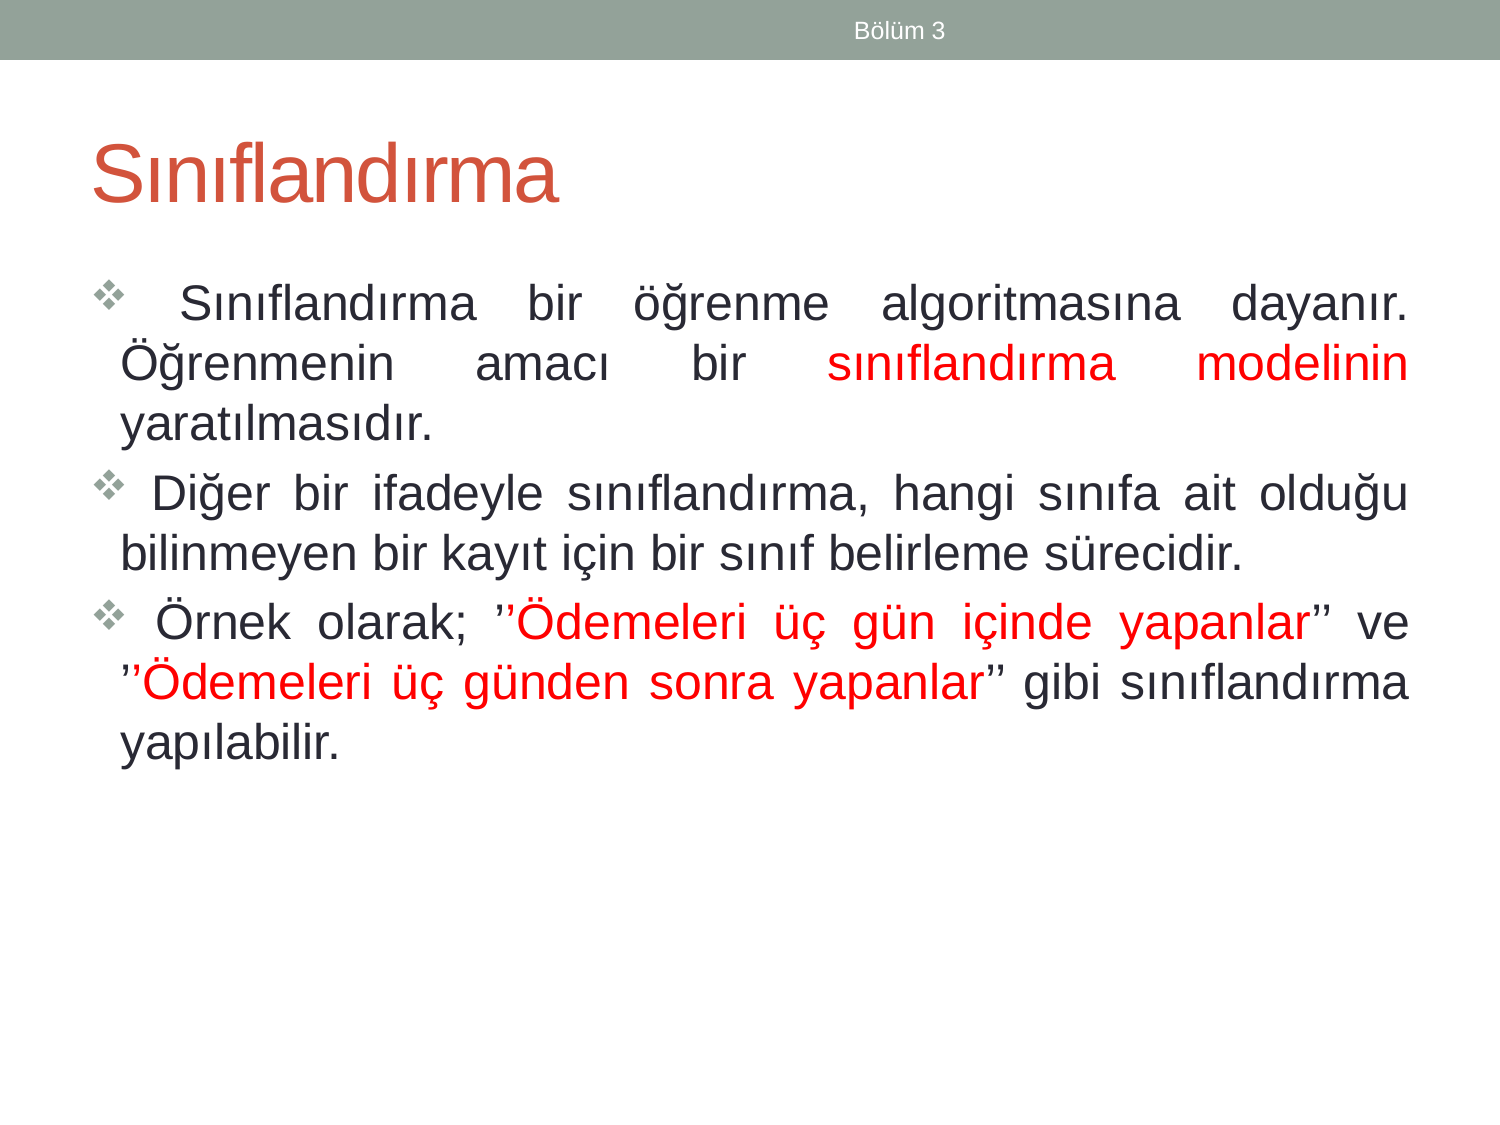

Bölüm 3
# Sınıflandırma
 Sınıflandırma bir öğrenme algoritmasına dayanır. Öğrenmenin amacı bir sınıflandırma modelinin yaratılmasıdır.
 Diğer bir ifadeyle sınıflandırma, hangi sınıfa ait olduğu bilinmeyen bir kayıt için bir sınıf belirleme sürecidir.
 Örnek olarak; ’’Ödemeleri üç gün içinde yapanlar’’ ve ’’Ödemeleri üç günden sonra yapanlar’’ gibi sınıflandırma yapılabilir.